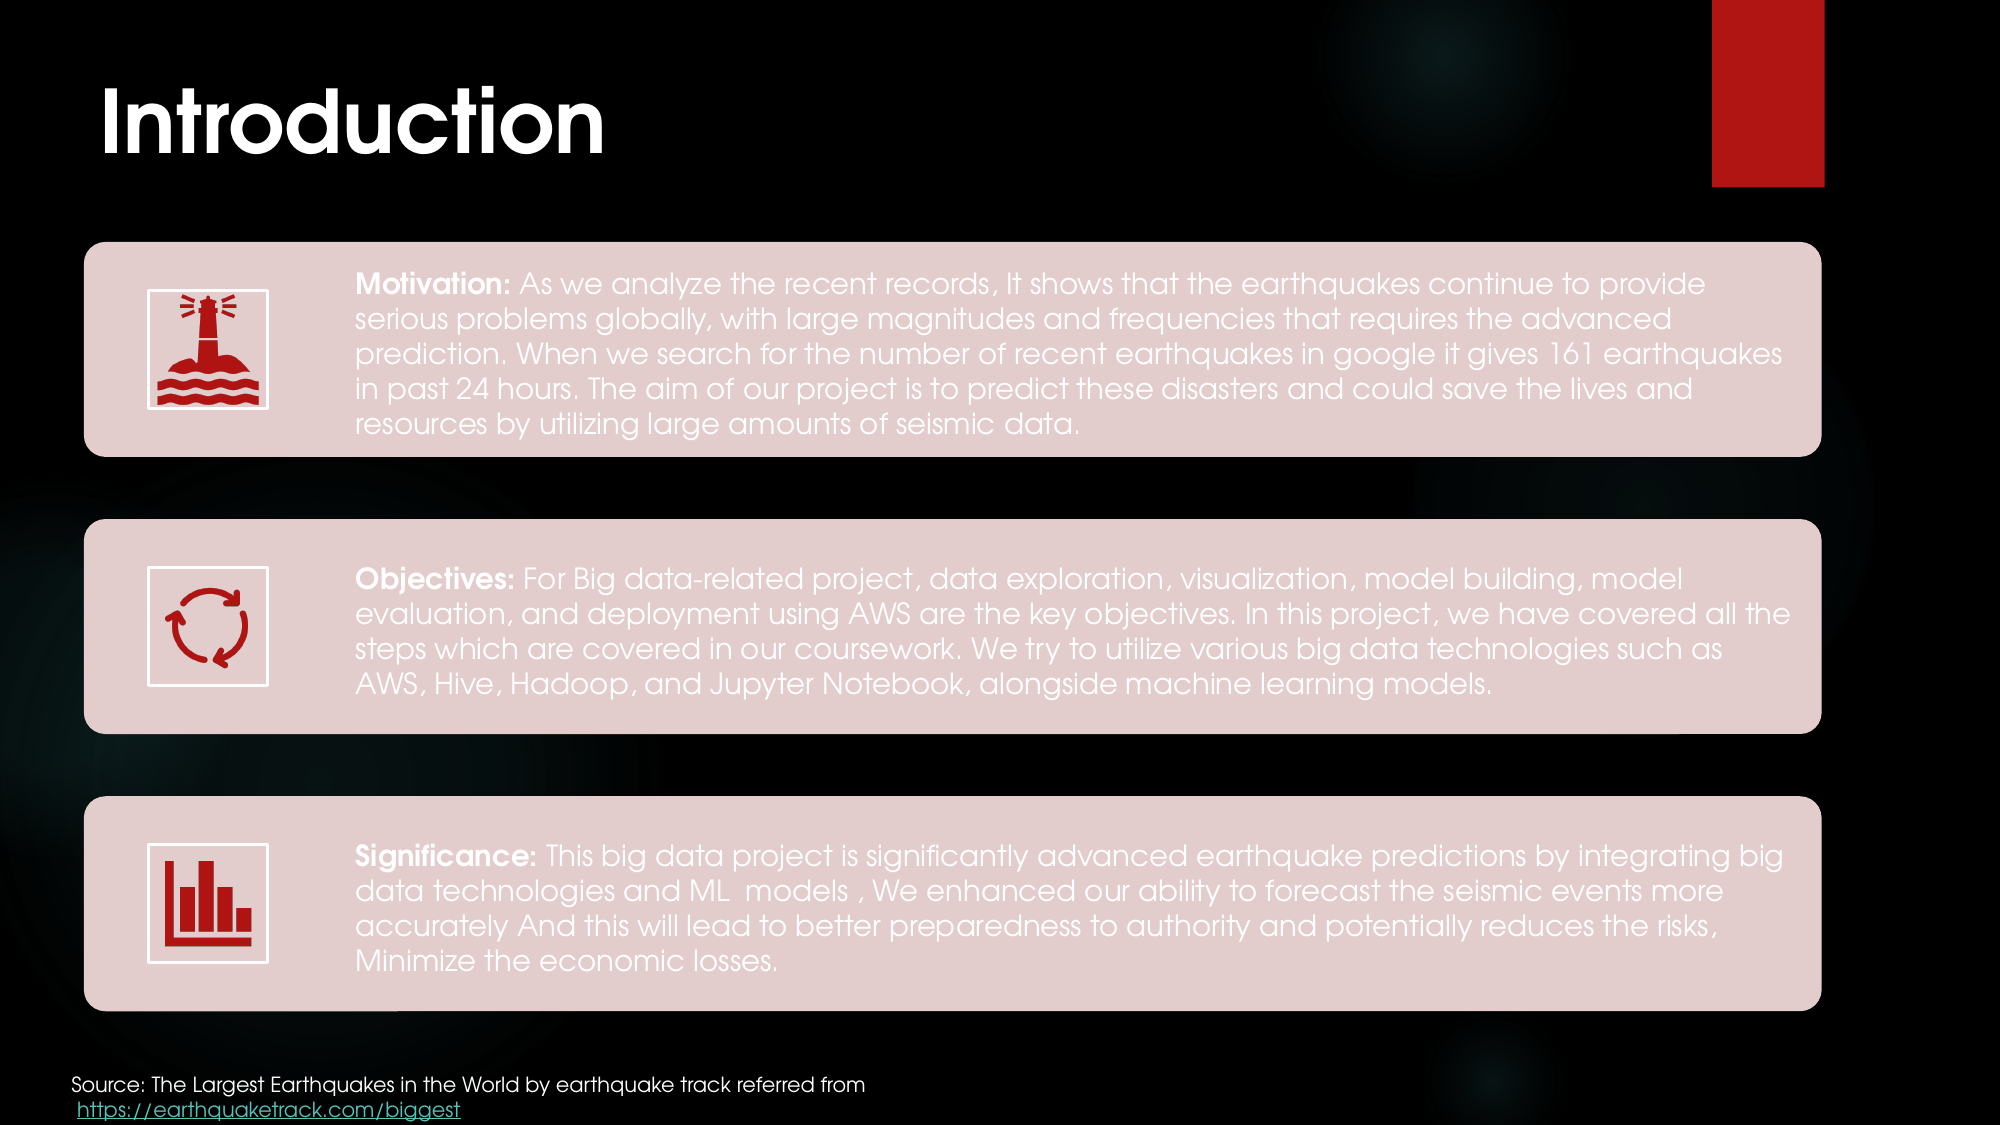

# Introduction
Motivation: As we analyze the recent records, It shows that the earthquakes continue to provide serious problems globally, with large magnitudes and frequencies that requires the advanced prediction. When we search for the number of recent earthquakes in google it gives 161 earthquakes in past 24 hours. The aim of our project is to predict these disasters and could save the lives and resources by utilizing large amounts of seismic data.
Objectives: For Big data-related project, data exploration, visualization, model building, model evaluation, and deployment using AWS are the key objectives. In this project, we have covered all the steps which are covered in our coursework. We try to utilize various big data technologies such as AWS, Hive, Hadoop, and Jupyter Notebook, alongside machine learning models.​
Significance: This big data project is significantly advanced earthquake predictions by integrating big data technologies and ML  models , We enhanced our ability to forecast the seismic events more accurately And this will lead to better preparedness to authority and potentially reduces the risks, Minimize the economic losses.
Source: The Largest Earthquakes in the World by earthquake track referred from
 https://earthquaketrack.com/biggest